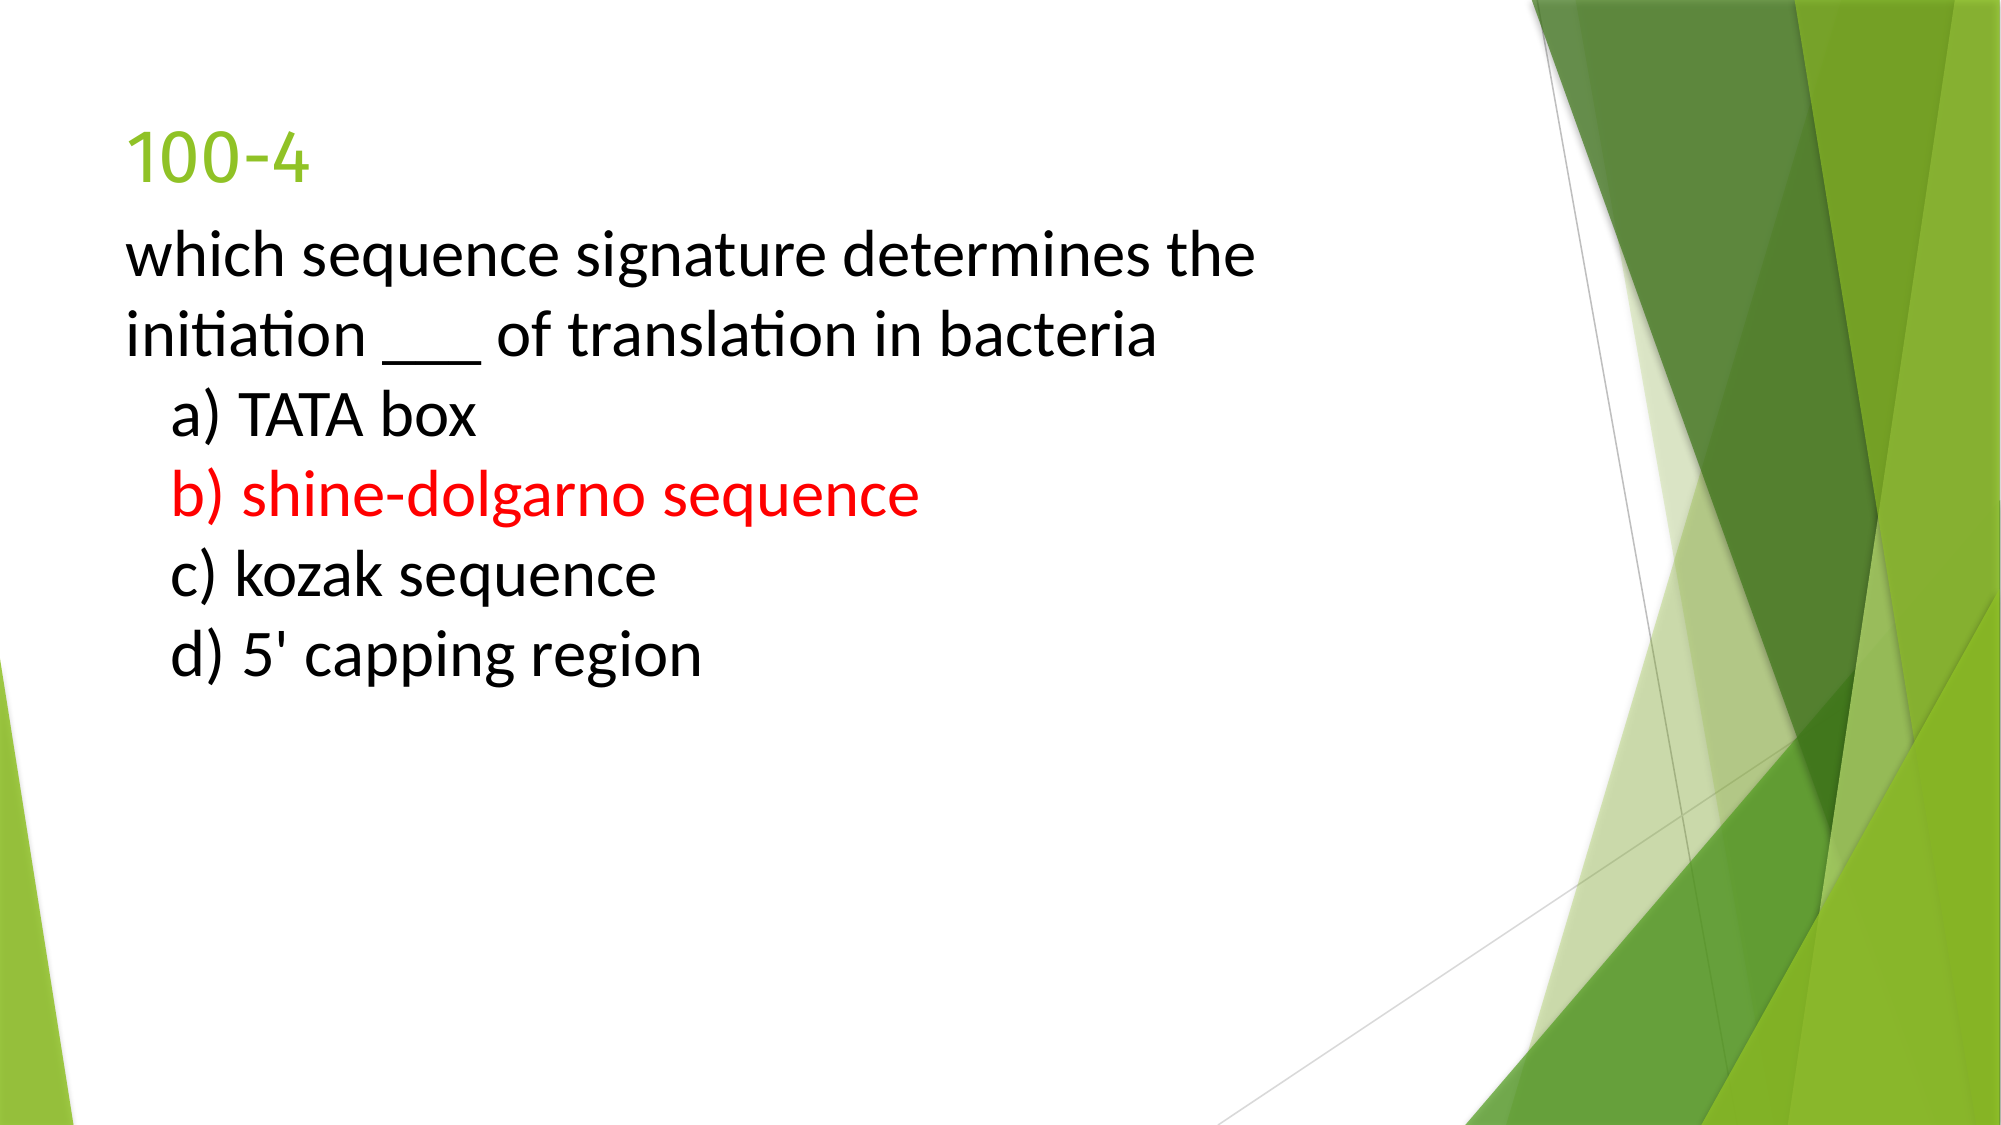

# 100-4
which sequence signature determines the initiation ___ of translation in bacteria
   a) TATA box
   b) shine-dolgarno sequence
   c) kozak sequence
   d) 5' capping region